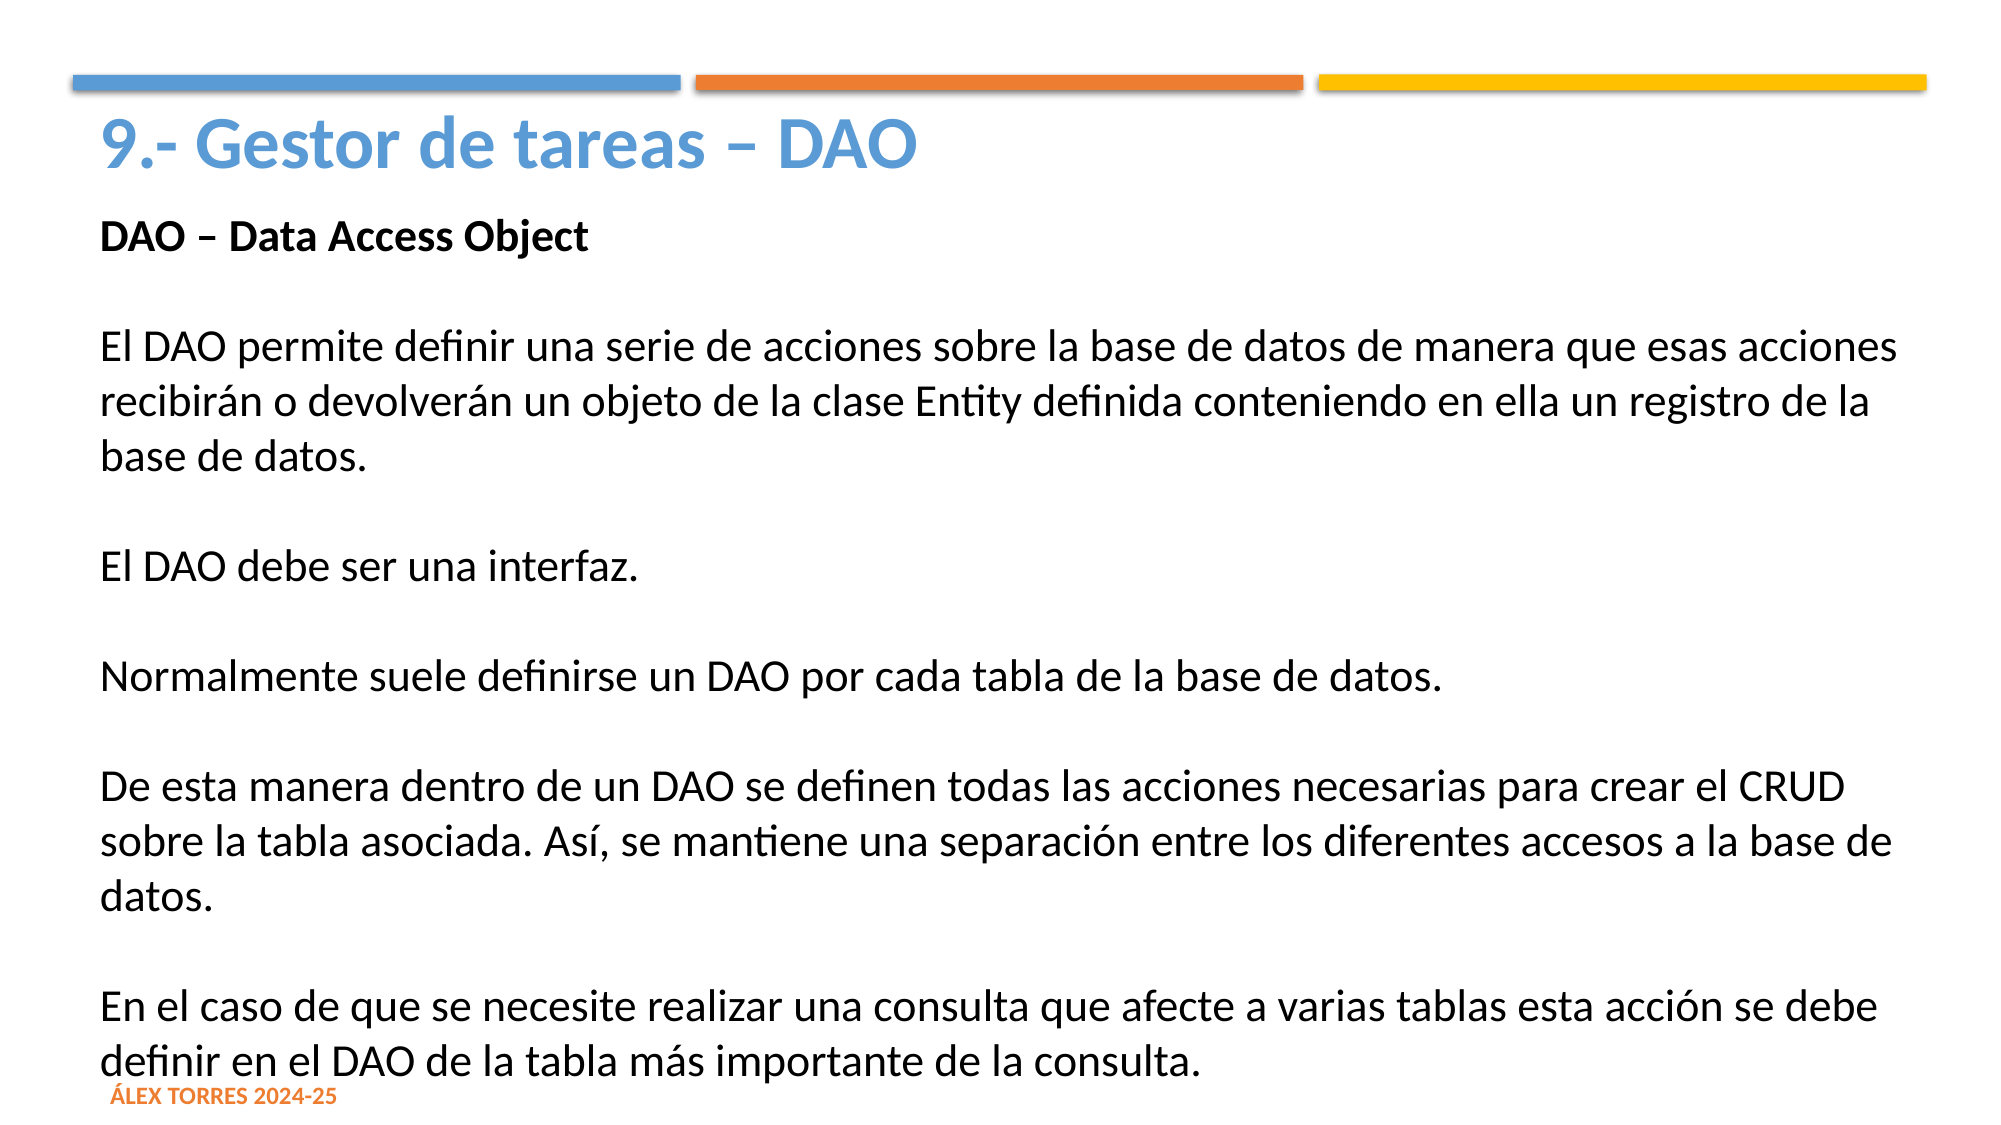

9.- Gestor de tareas – DAO
DAO – Data Access Object

El DAO permite definir una serie de acciones sobre la base de datos de manera que esas acciones recibirán o devolverán un objeto de la clase Entity definida conteniendo en ella un registro de la base de datos.

El DAO debe ser una interfaz.

Normalmente suele definirse un DAO por cada tabla de la base de datos.

De esta manera dentro de un DAO se definen todas las acciones necesarias para crear el CRUD sobre la tabla asociada. Así, se mantiene una separación entre los diferentes accesos a la base de datos.

En el caso de que se necesite realizar una consulta que afecte a varias tablas esta acción se debe definir en el DAO de la tabla más importante de la consulta.